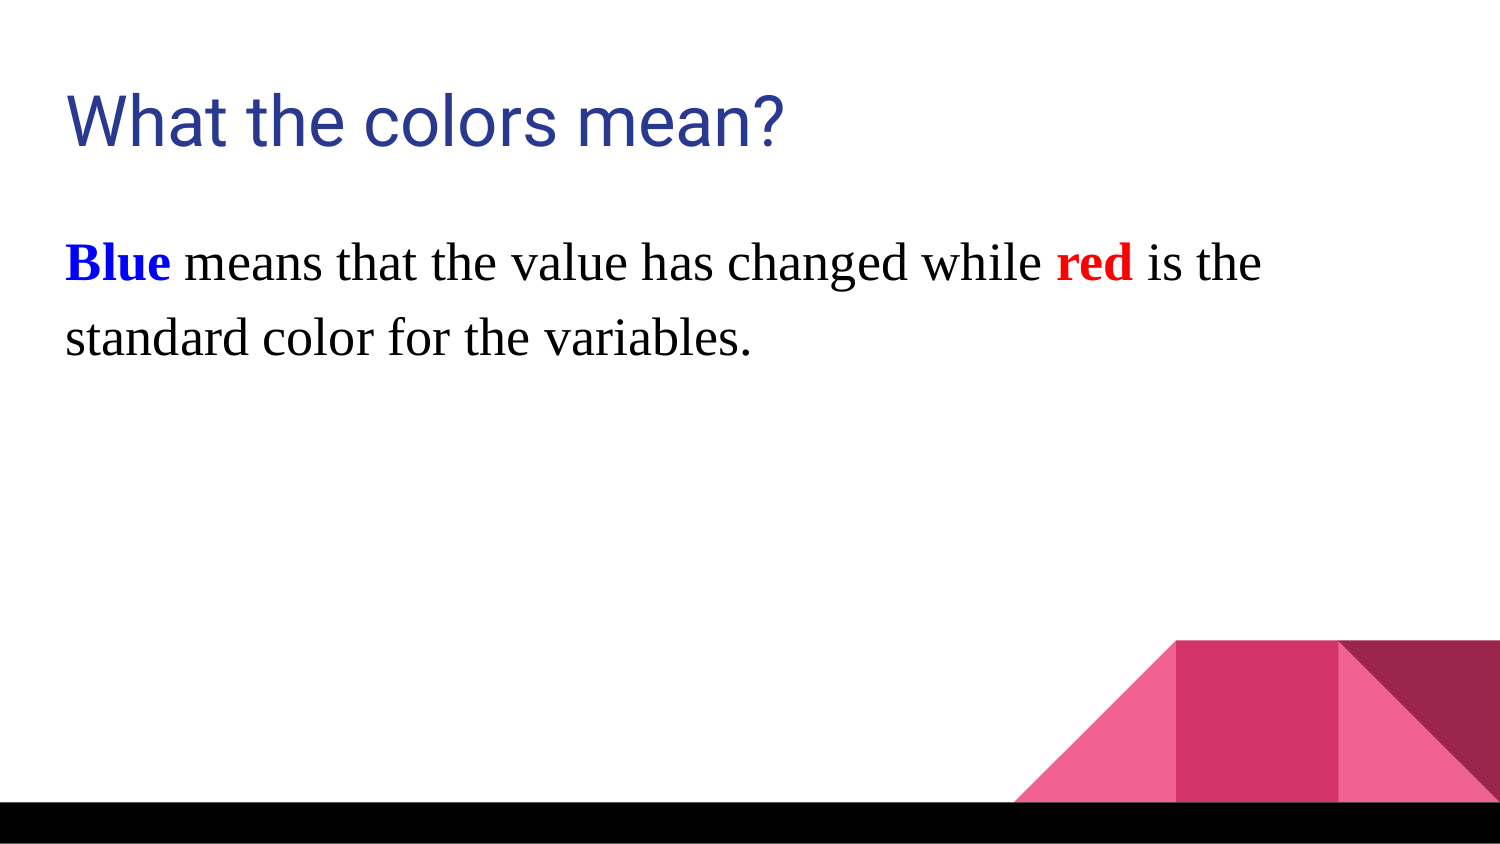

What the colors mean?
Blue means that the value has changed while red is the standard color for the variables.